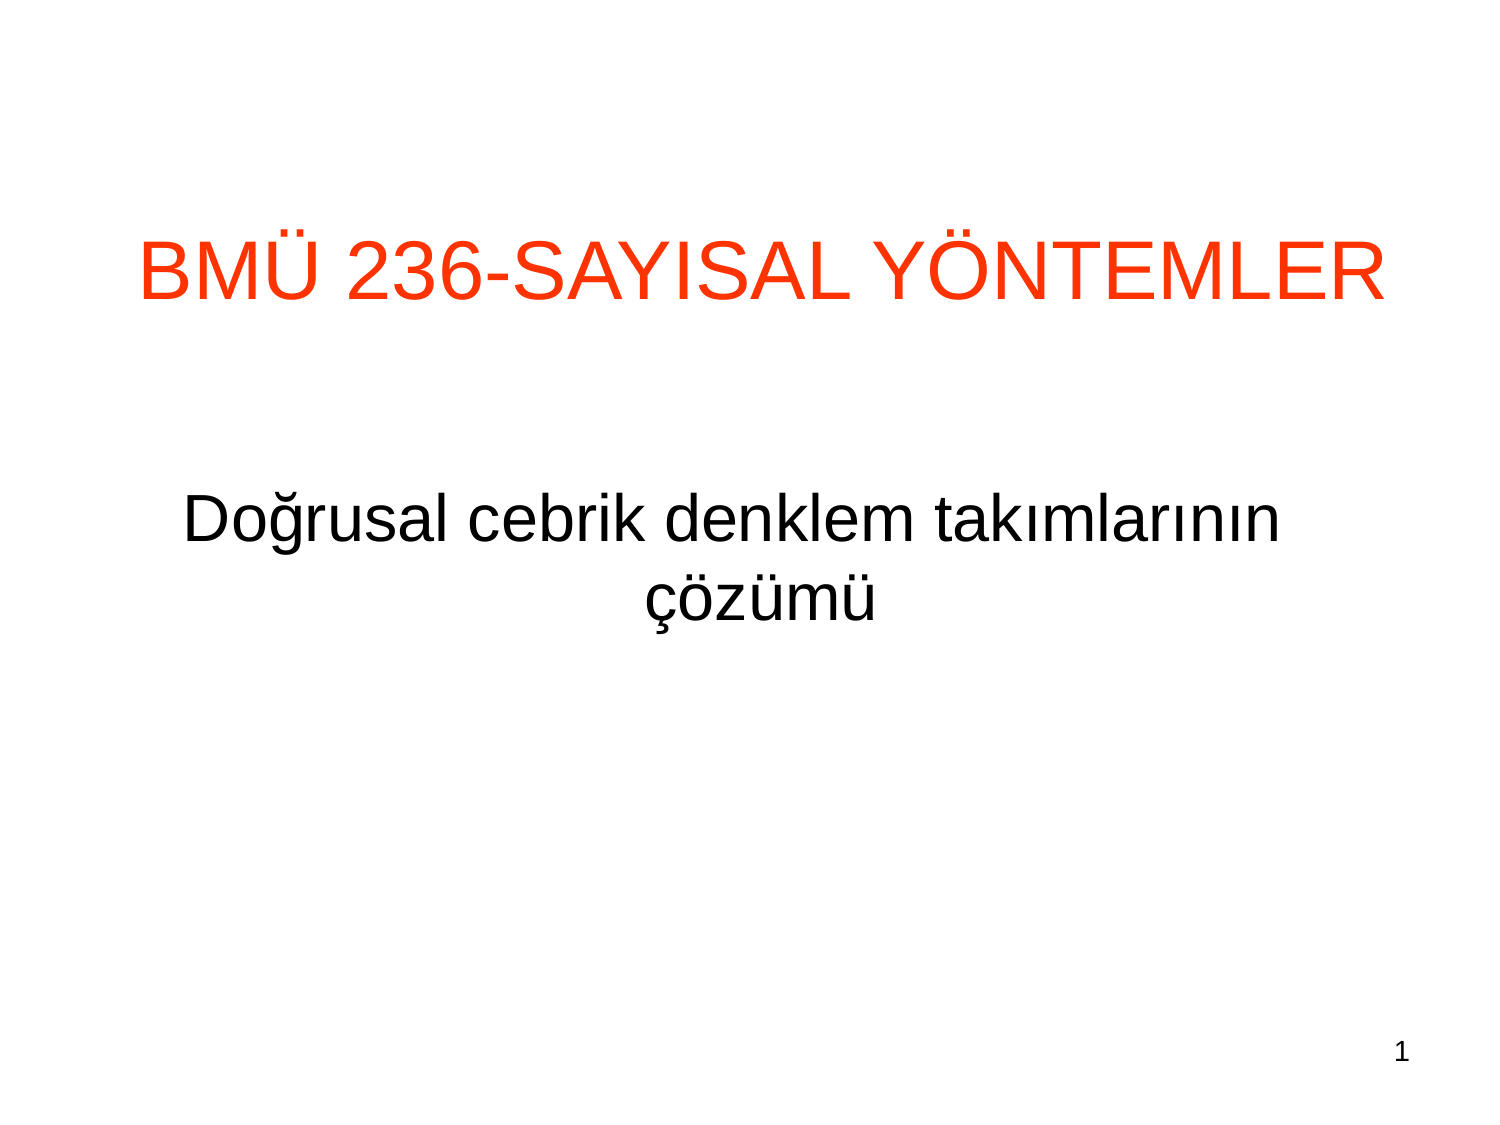

# BMÜ 236-SAYISAL YÖNTEMLER

Doğrusal cebrik denklem takımlarının çözümü
1